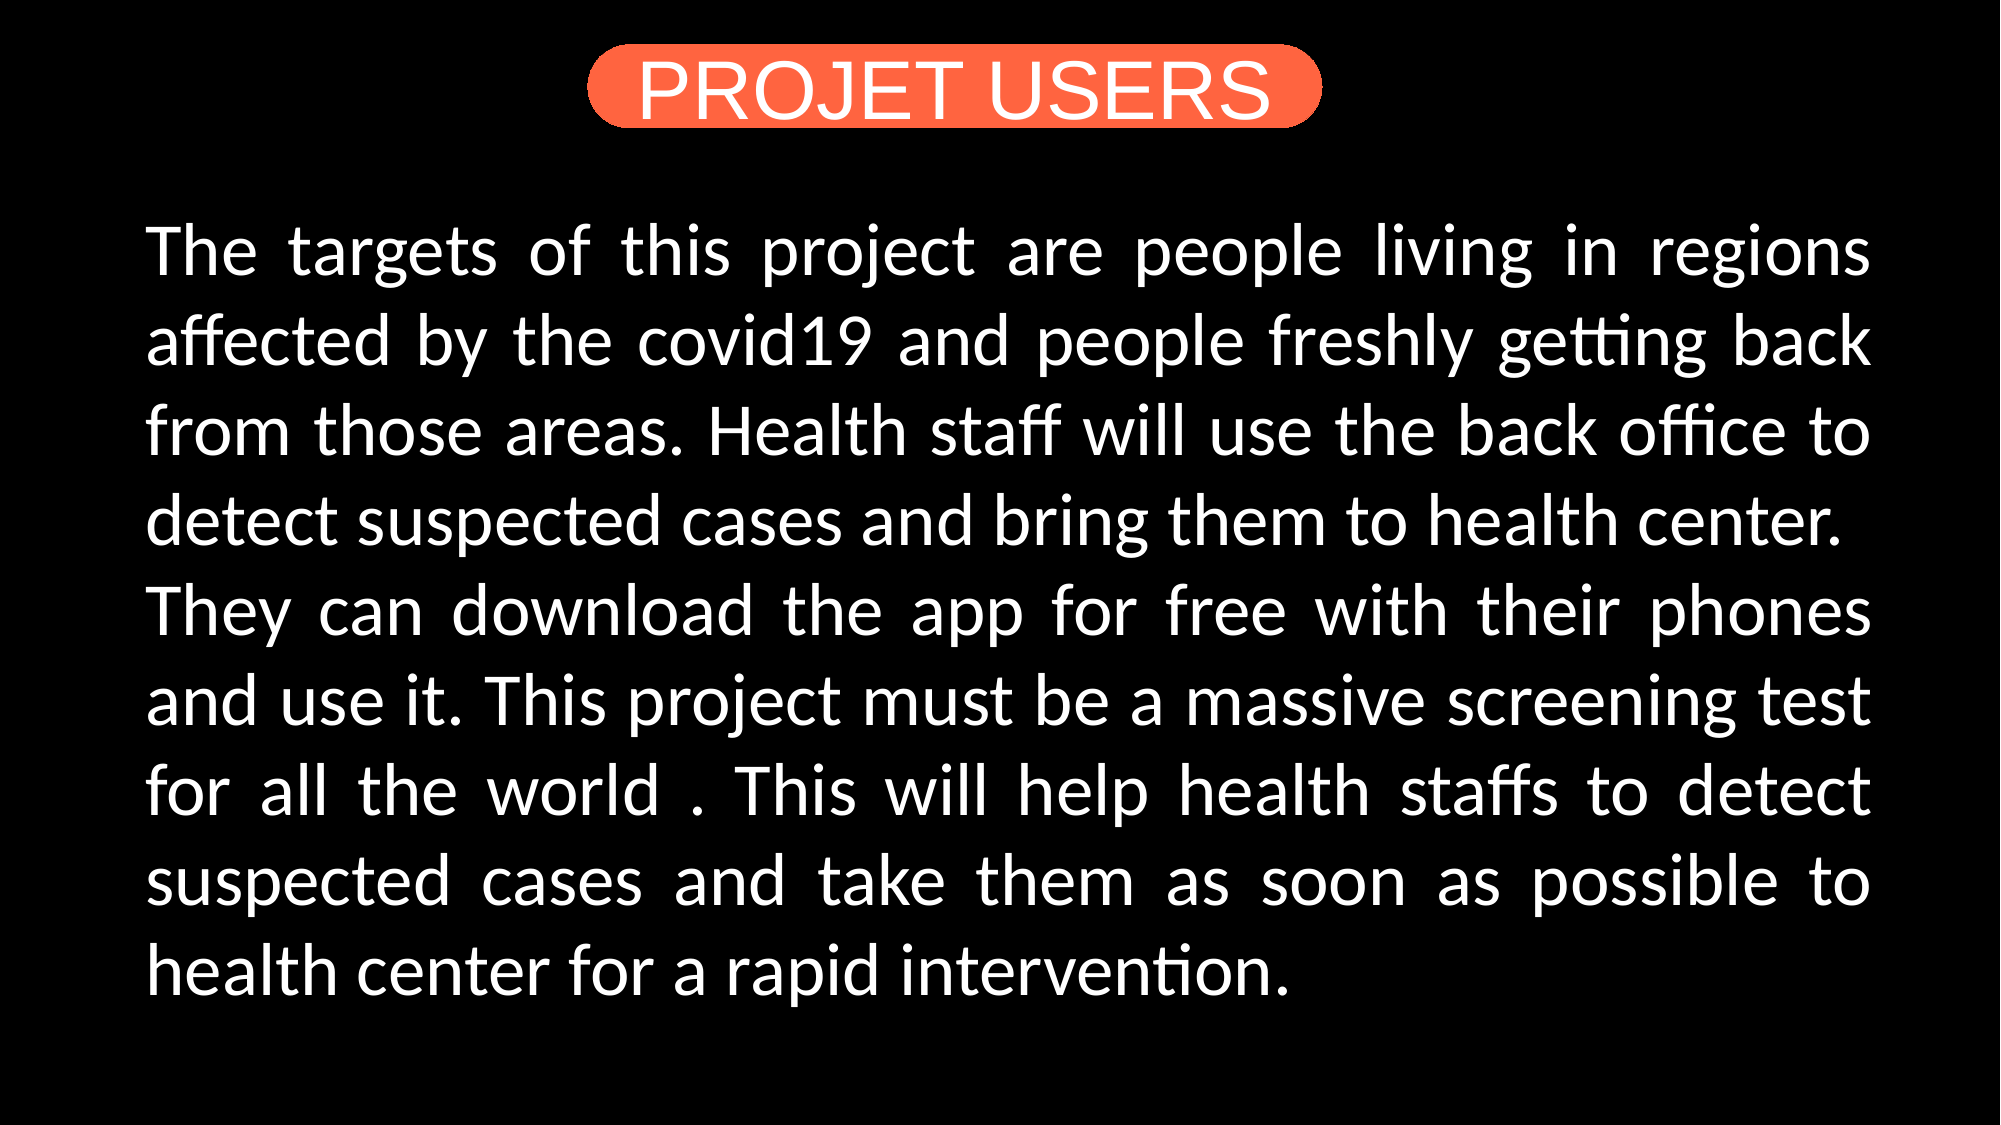

PROJET USERS
The targets of this project are people living in regions affected by the covid19 and people freshly getting back from those areas. Health staff will use the back office to detect suspected cases and bring them to health center.
They can download the app for free with their phones and use it. This project must be a massive screening test for all the world . This will help health staffs to detect suspected cases and take them as soon as possible to health center for a rapid intervention.